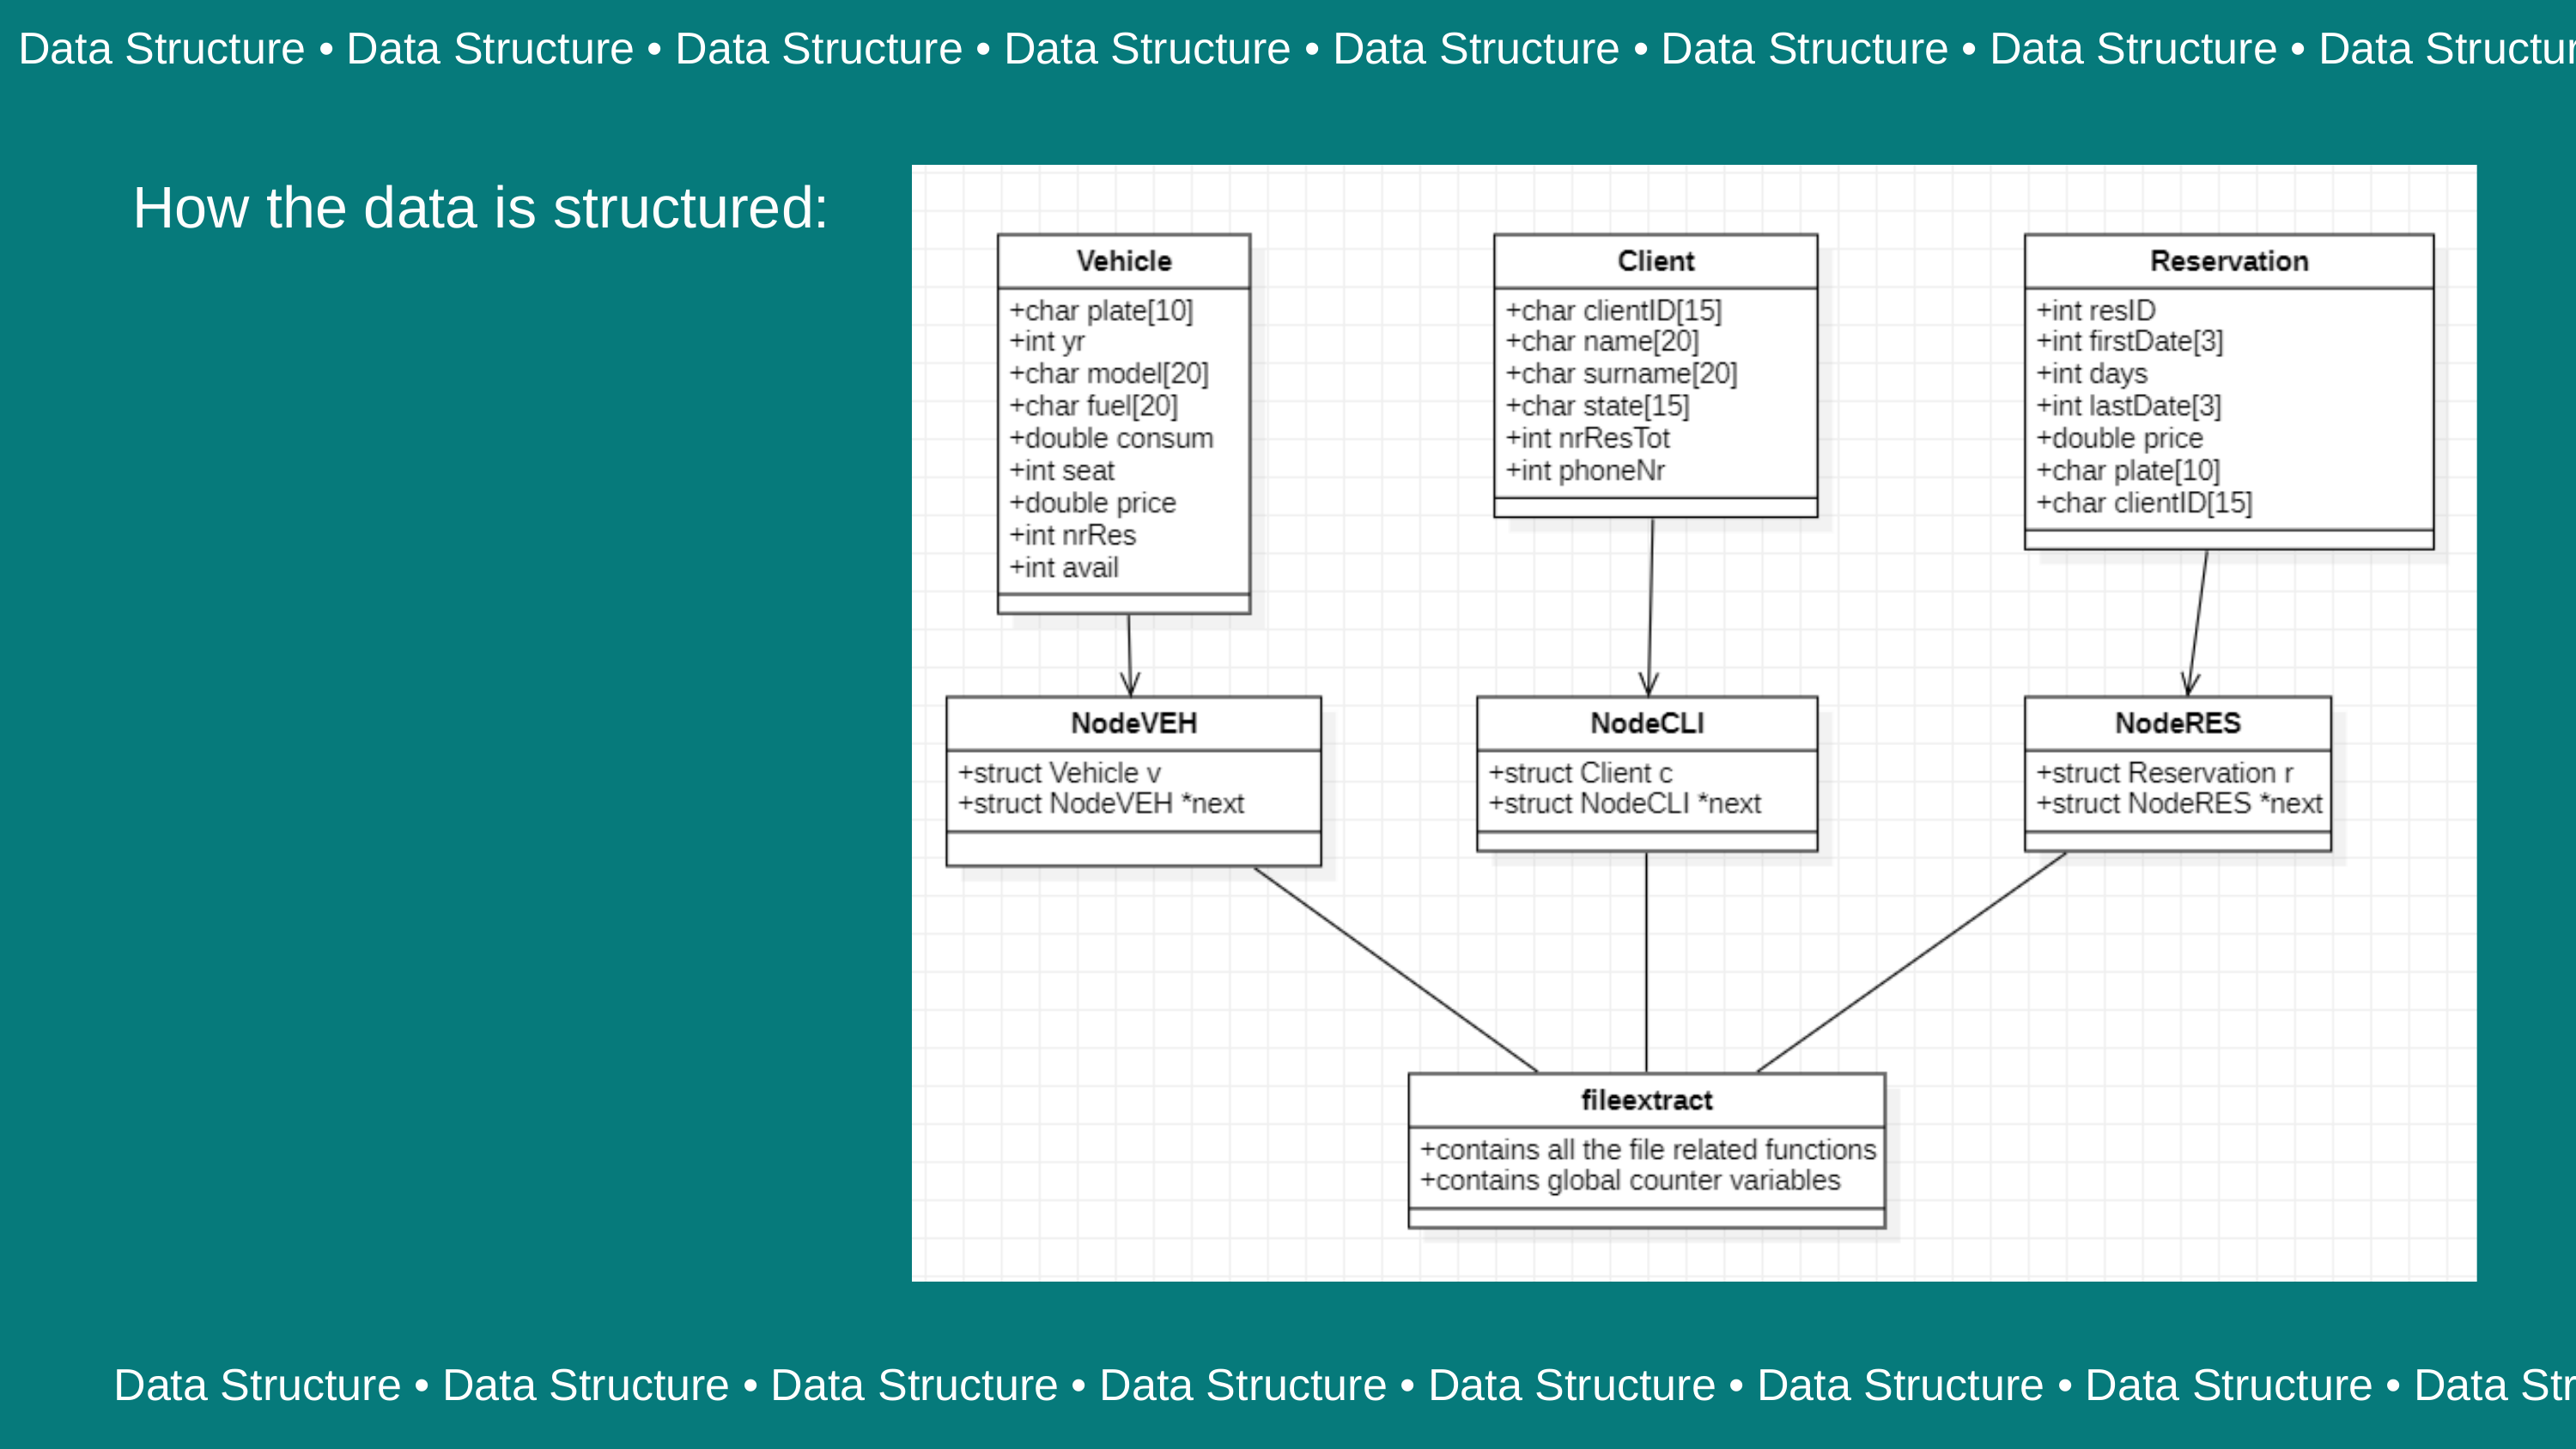

Data Structure • Data Structure • Data Structure • Data Structure • Data Structure • Data Structure • Data Structure • Data Structure
How the data is structured:

Data Structure • Data Structure • Data Structure • Data Structure • Data Structure • Data Structure • Data Structure • Data Structure